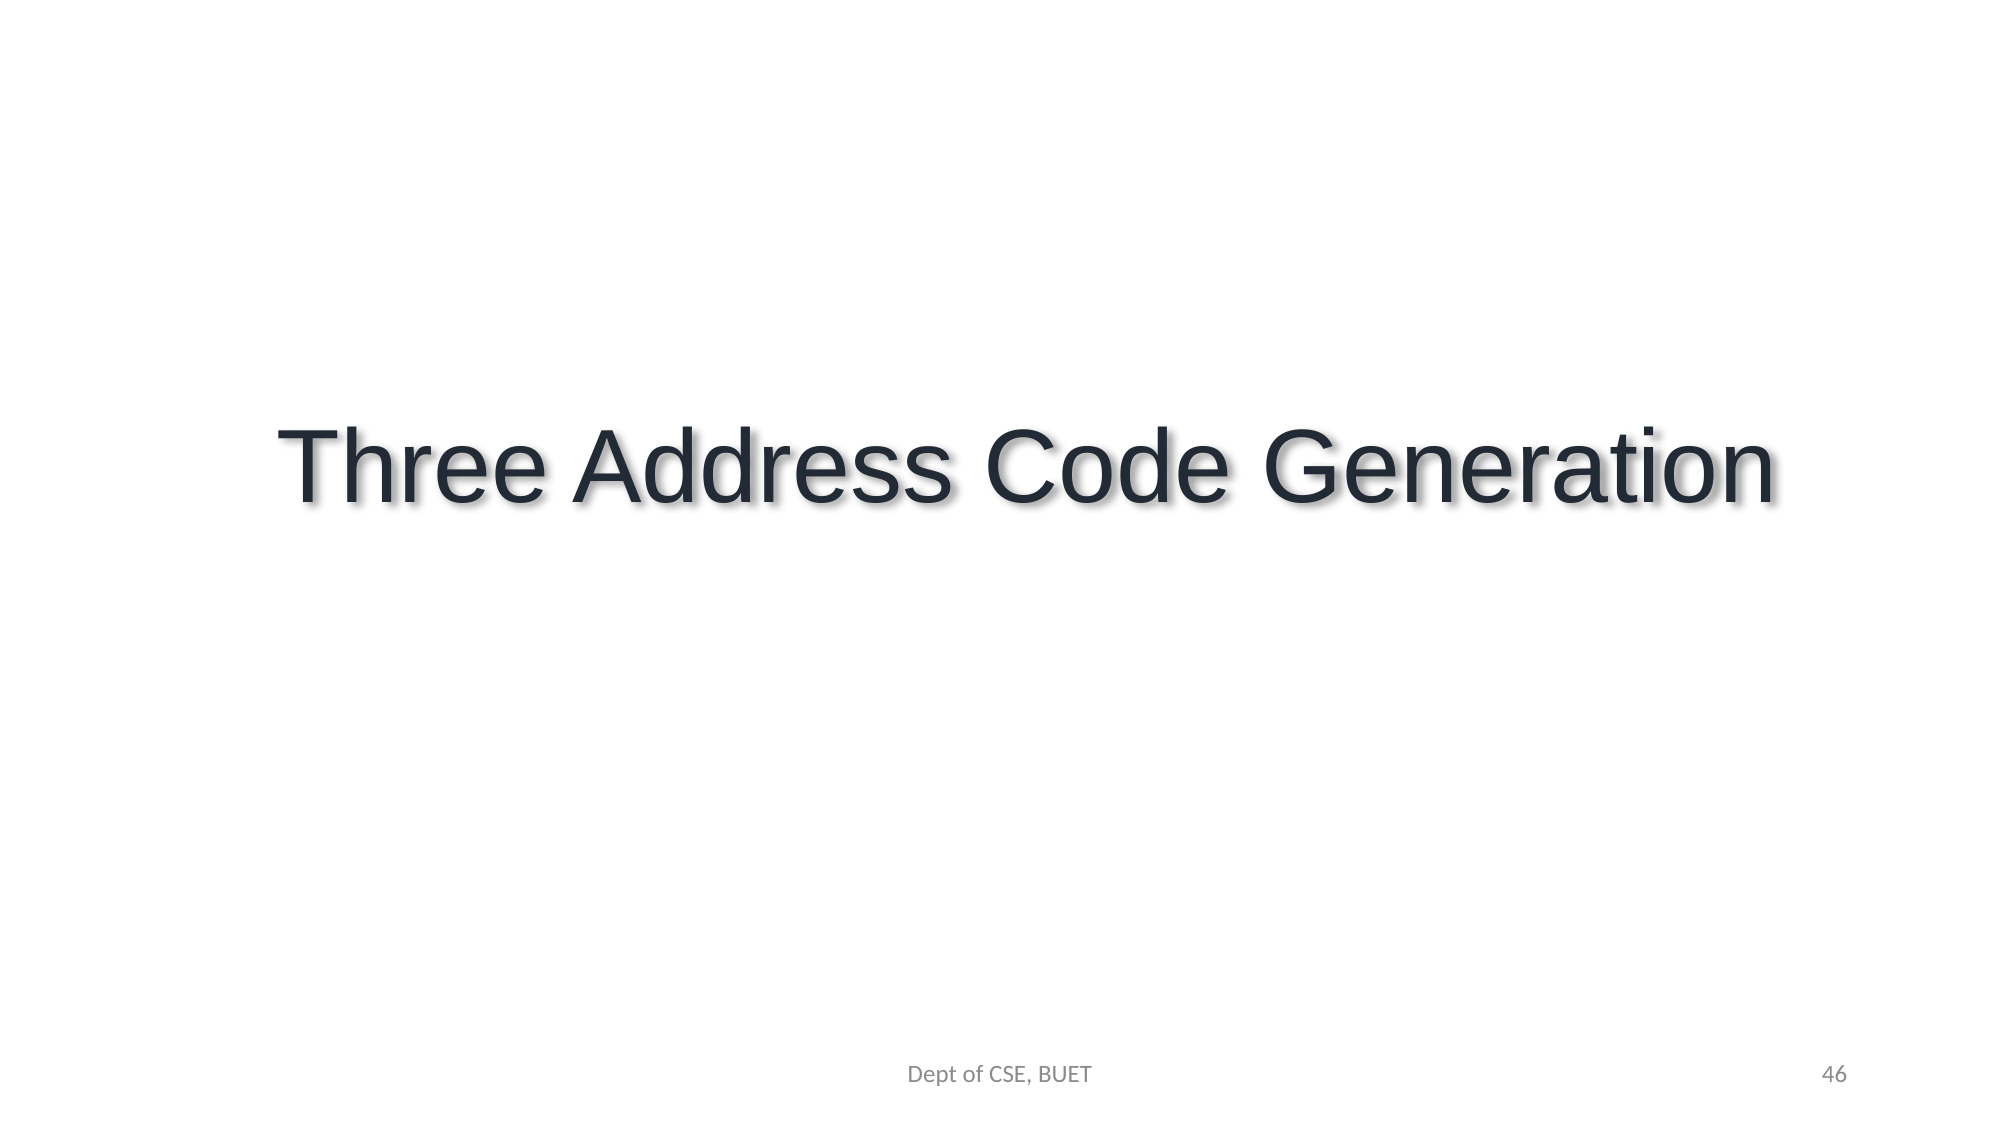

# Three Address Code Generation
Dept of CSE, BUET
46